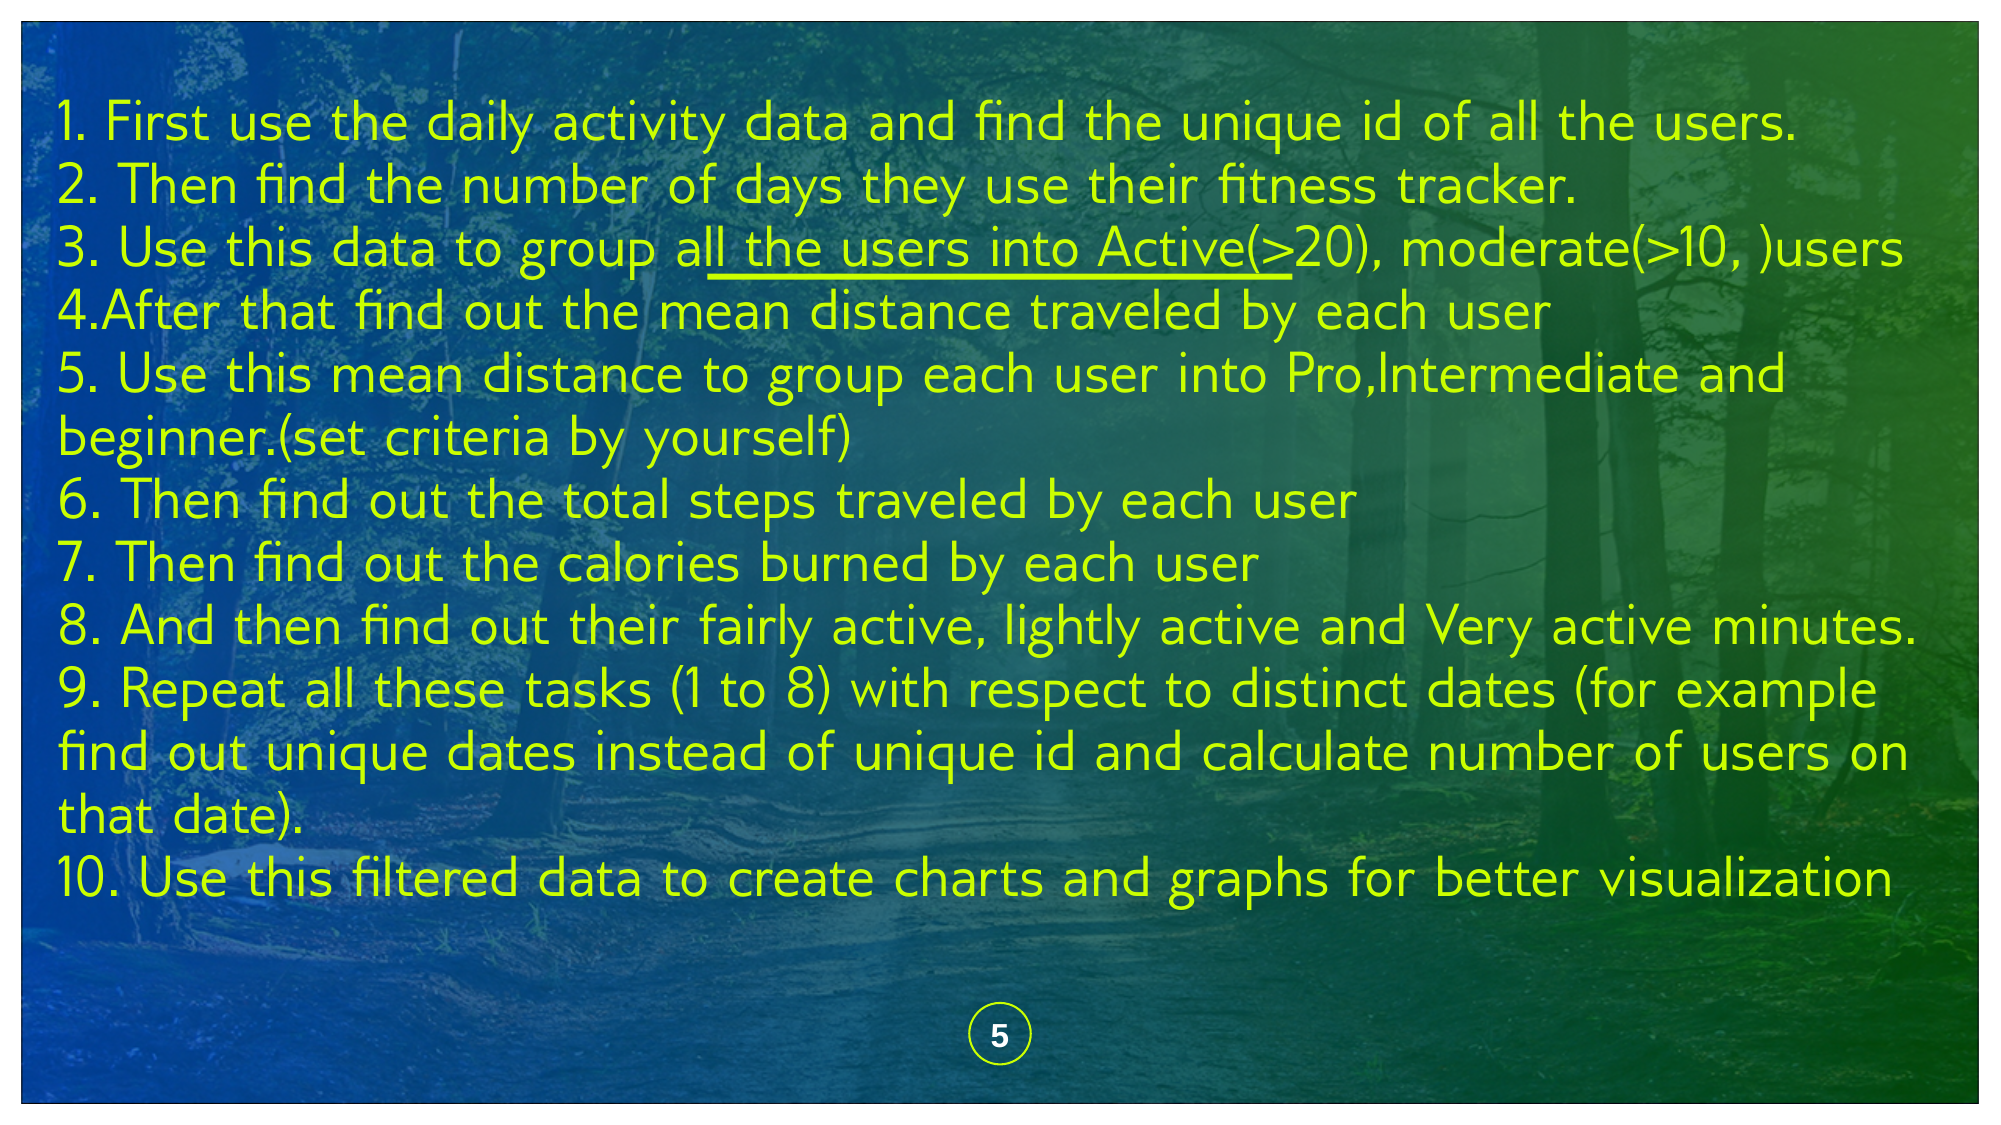

# 1. First use the daily activity data and find the unique id of all the users. 2. Then find the number of days they use their fitness tracker. 3. Use this data to group all the users into Active(>20), moderate(>10, )users 4.After that find out the mean distance traveled by each user 5. Use this mean distance to group each user into Pro,Intermediate and beginner.(set criteria by yourself) 6. Then find out the total steps traveled by each user 7. Then find out the calories burned by each user 8. And then find out their fairly active, lightly active and Very active minutes. 9. Repeat all these tasks (1 to 8) with respect to distinct dates (for example find out unique dates instead of unique id and calculate number of users on that date). 10. Use this filtered data to create charts and graphs for better visualization
5